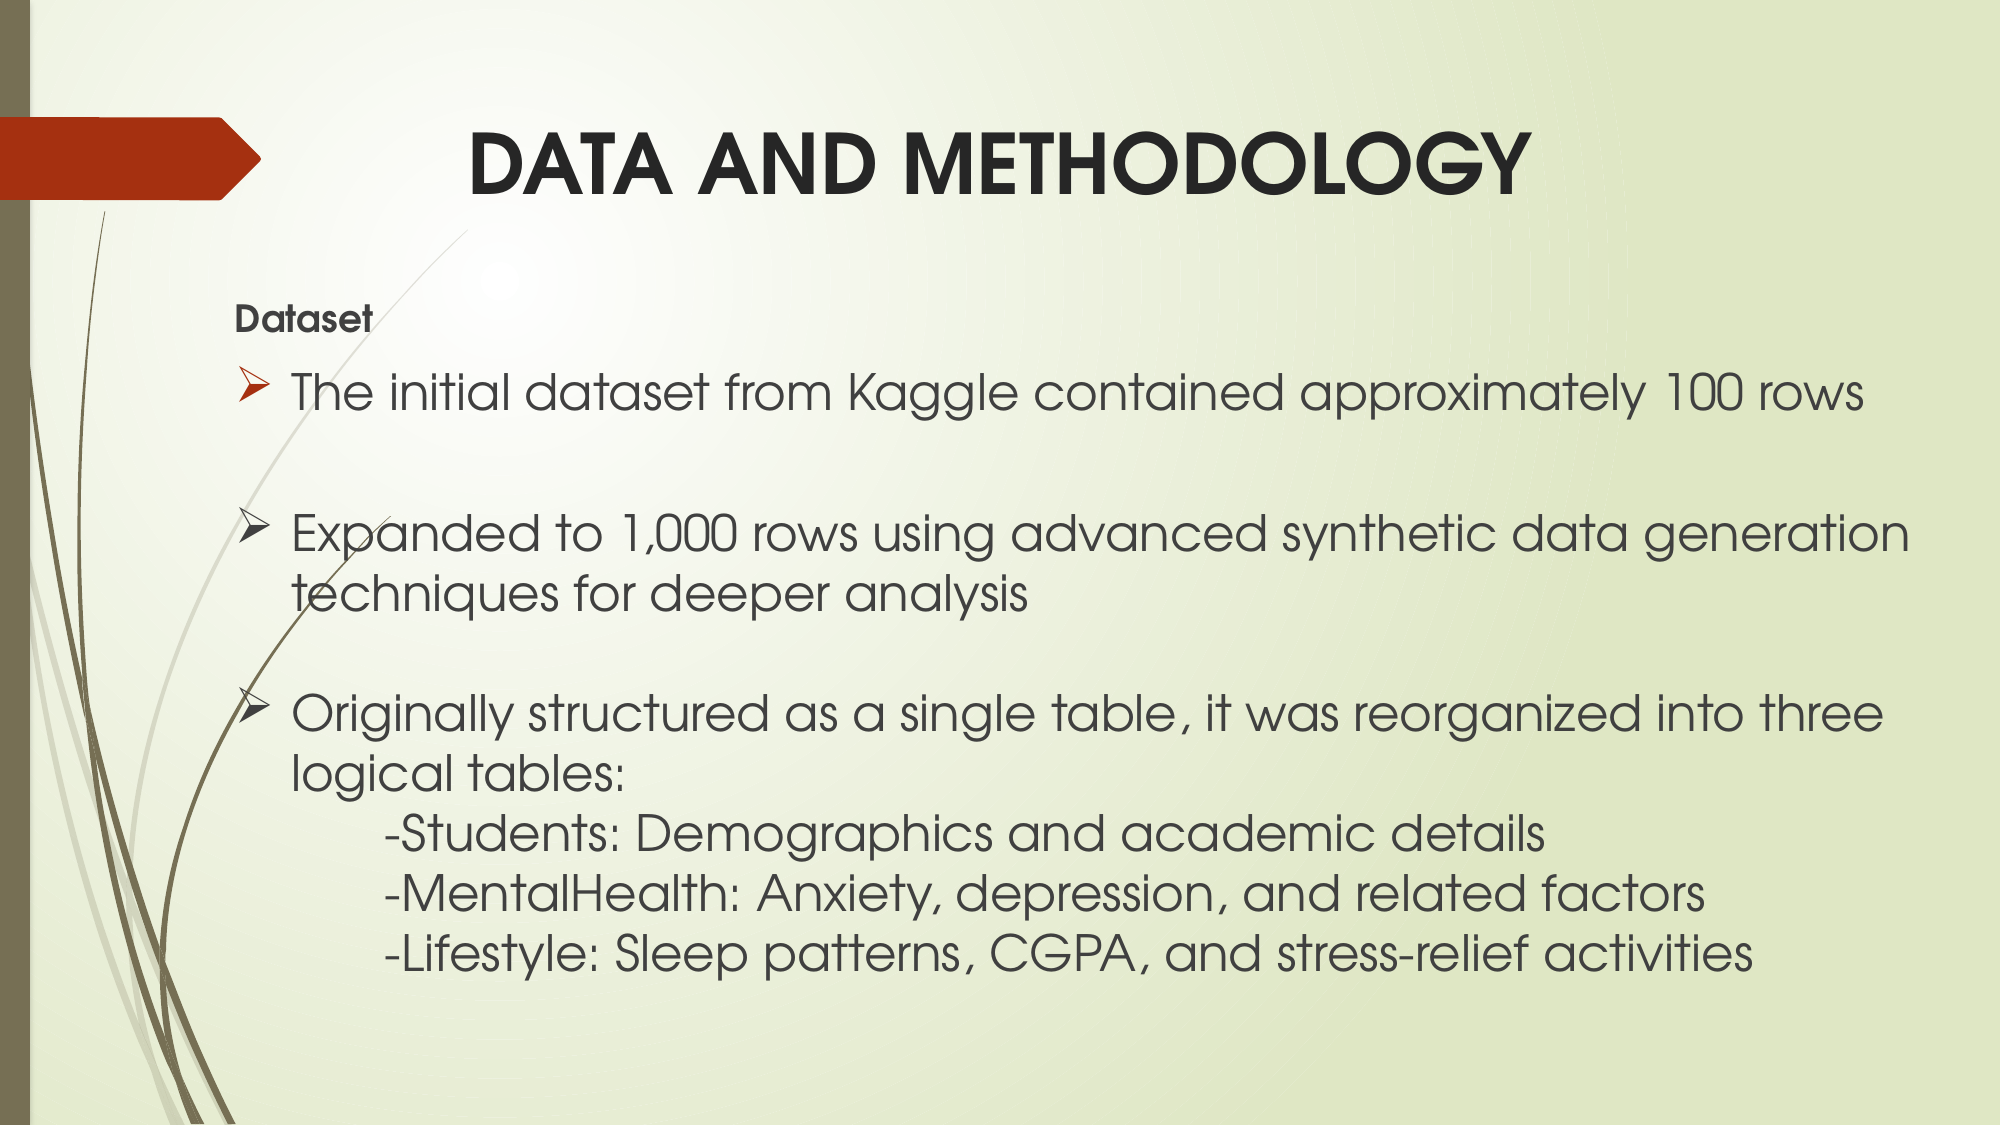

# DATA AND METHODOLOGY
Dataset
The initial dataset from Kaggle contained approximately 100 rows

Expanded to 1,000 rows using advanced synthetic data generation techniques for deeper analysis

Originally structured as a single table, it was reorganized into three logical tables:
	-Students: Demographics and academic details
	-MentalHealth: Anxiety, depression, and related factors
	-Lifestyle: Sleep patterns, CGPA, and stress-relief activities